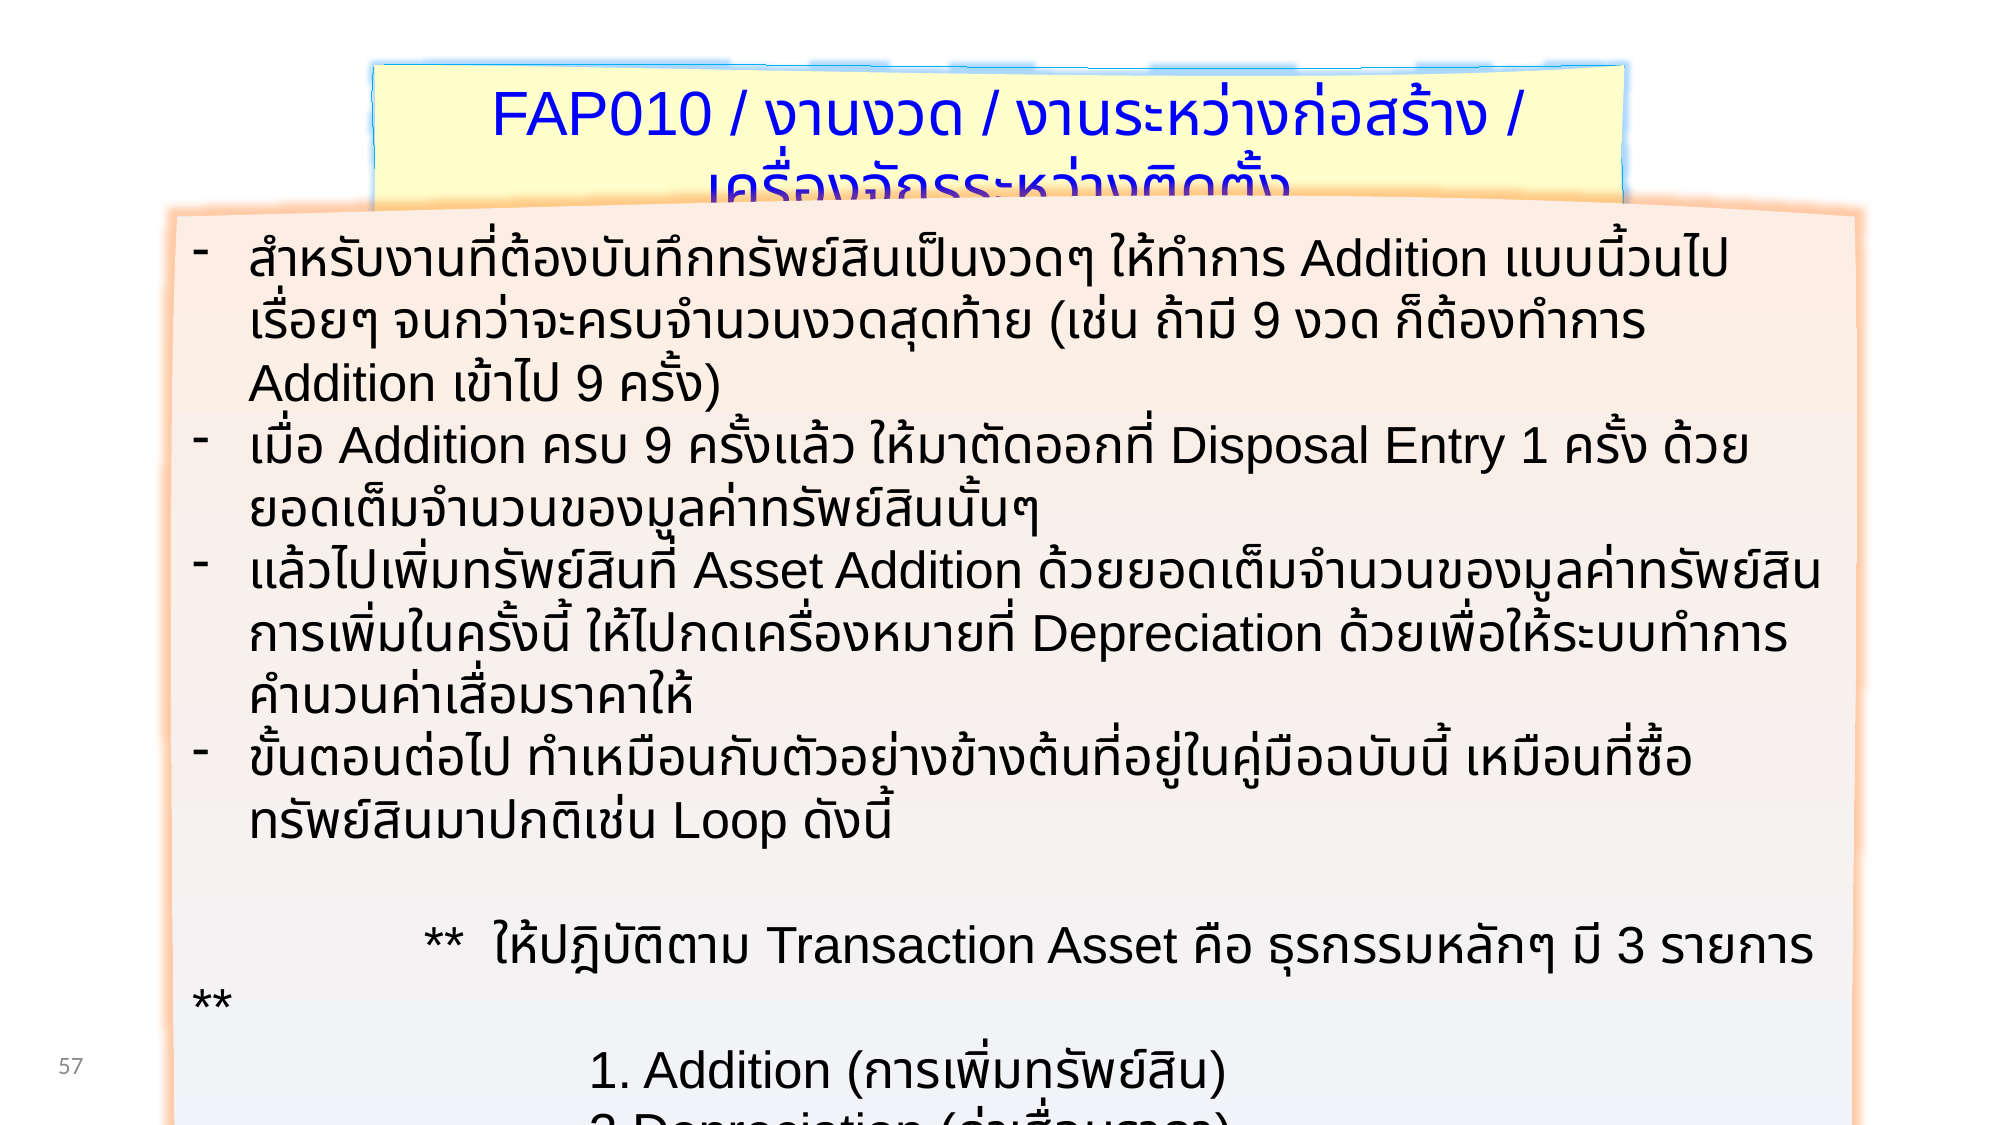

FAP010 / งานงวด / งานระหว่างก่อสร้าง / เครื่องจักรระหว่างติดตั้ง
สำหรับงานที่ต้องบันทึกทรัพย์สินเป็นงวดๆ ให้ทำการ Addition แบบนี้วนไปเรื่อยๆ จนกว่าจะครบจำนวนงวดสุดท้าย (เช่น ถ้ามี 9 งวด ก็ต้องทำการ Addition เข้าไป 9 ครั้ง)
เมื่อ Addition ครบ 9 ครั้งแล้ว ให้มาตัดออกที่ Disposal Entry 1 ครั้ง ด้วยยอดเต็มจำนวนของมูลค่าทรัพย์สินนั้นๆ
แล้วไปเพิ่มทรัพย์สินที่ Asset Addition ด้วยยอดเต็มจำนวนของมูลค่าทรัพย์สิน การเพิ่มในครั้งนี้ ให้ไปกดเครื่องหมายที่ Depreciation ด้วยเพื่อให้ระบบทำการคำนวนค่าเสื่อมราคาให้
ขั้นตอนต่อไป ทำเหมือนกับตัวอย่างข้างต้นที่อยู่ในคู่มือฉบับนี้ เหมือนที่ซื้อทรัพย์สินมาปกติเช่น Loop ดังนี้

                **  ให้ปฎิบัติตาม Transaction Asset คือ ธุรกรรมหลักๆ มี 3 รายการ  **
                 1. Addition (การเพิ่มทรัพย์สิน)
                 2.Depreciation (ค่าเสื่อมราคา)
                 3.Disposal (ตัดจำหน่ายทรัพย์สิน)

57